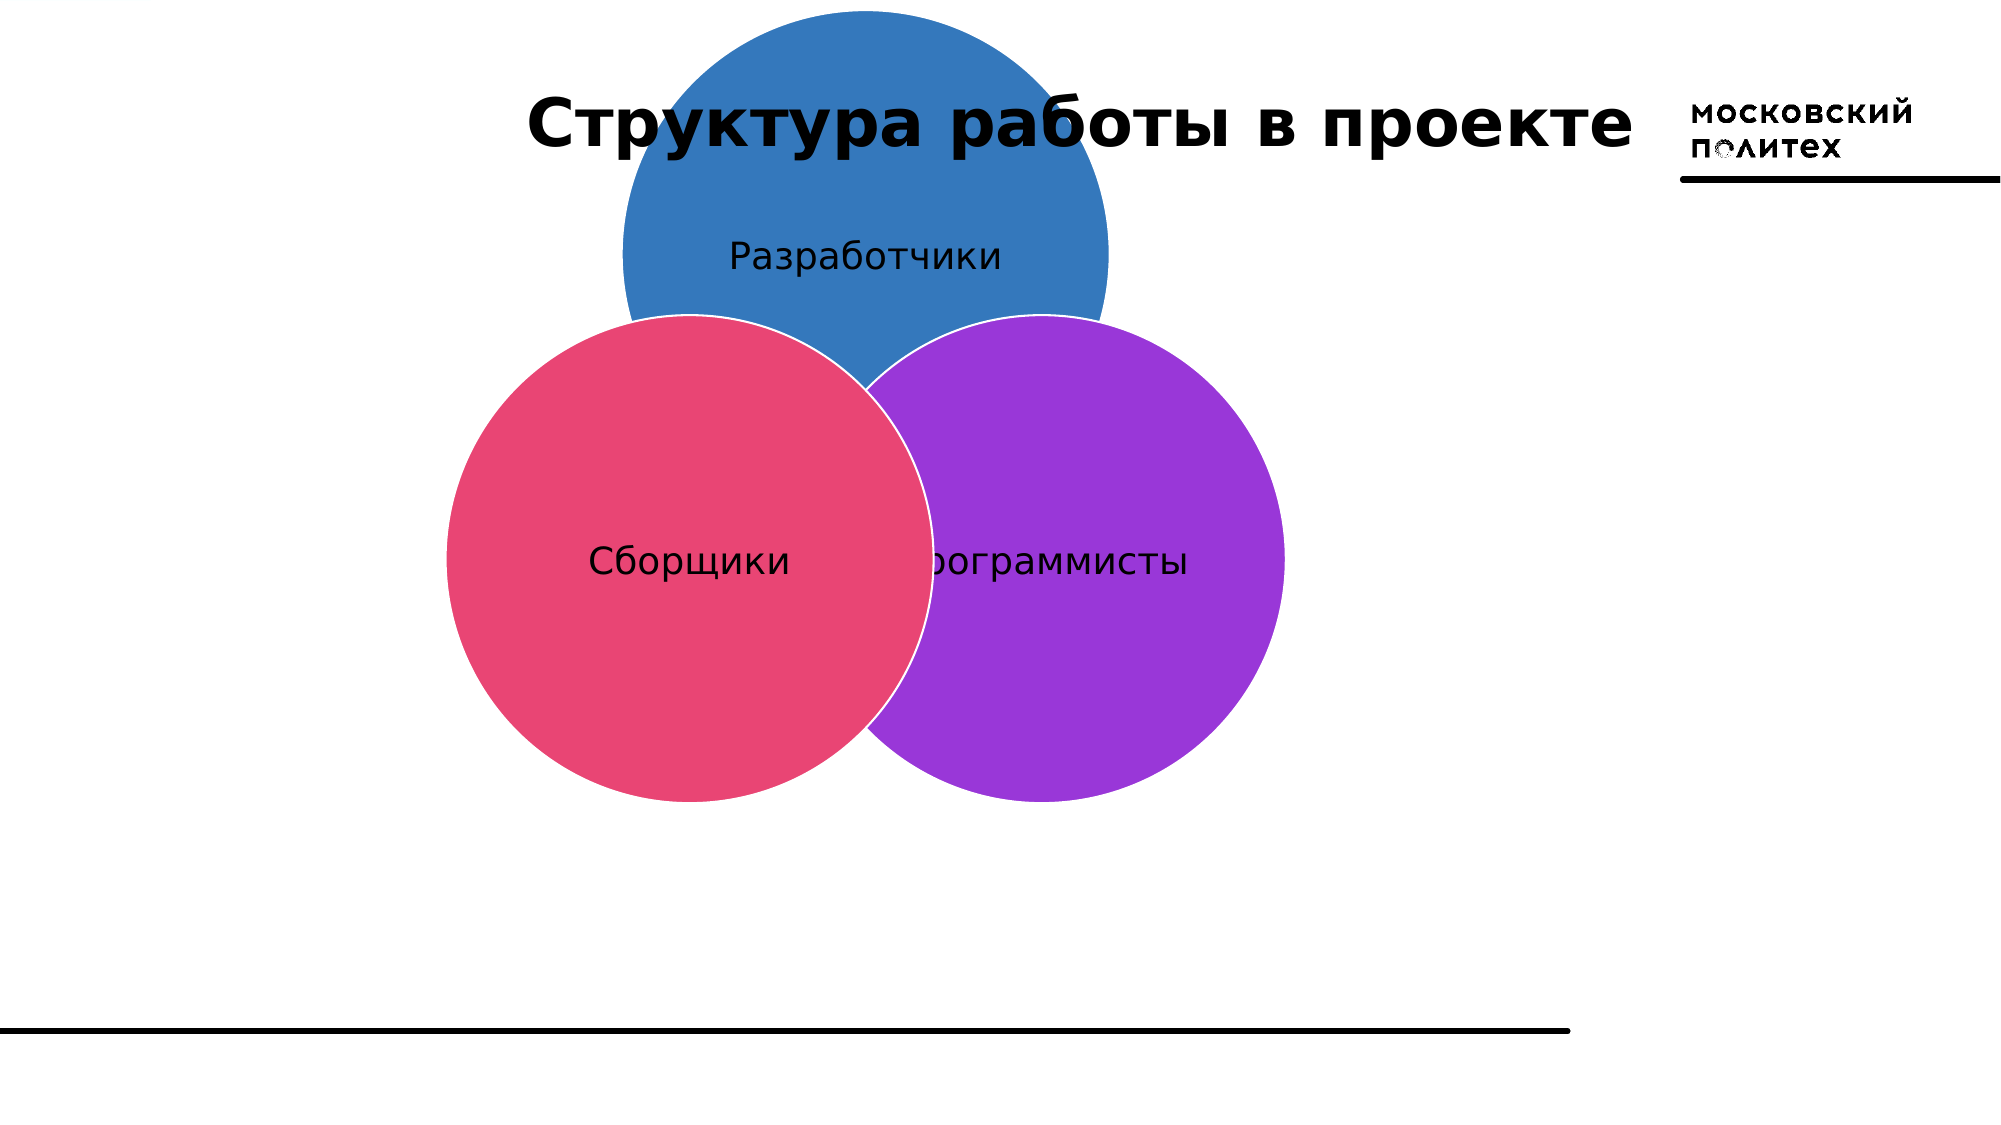

# Структура работы в проекте
Разработчики
Программисты
Сборщики
5